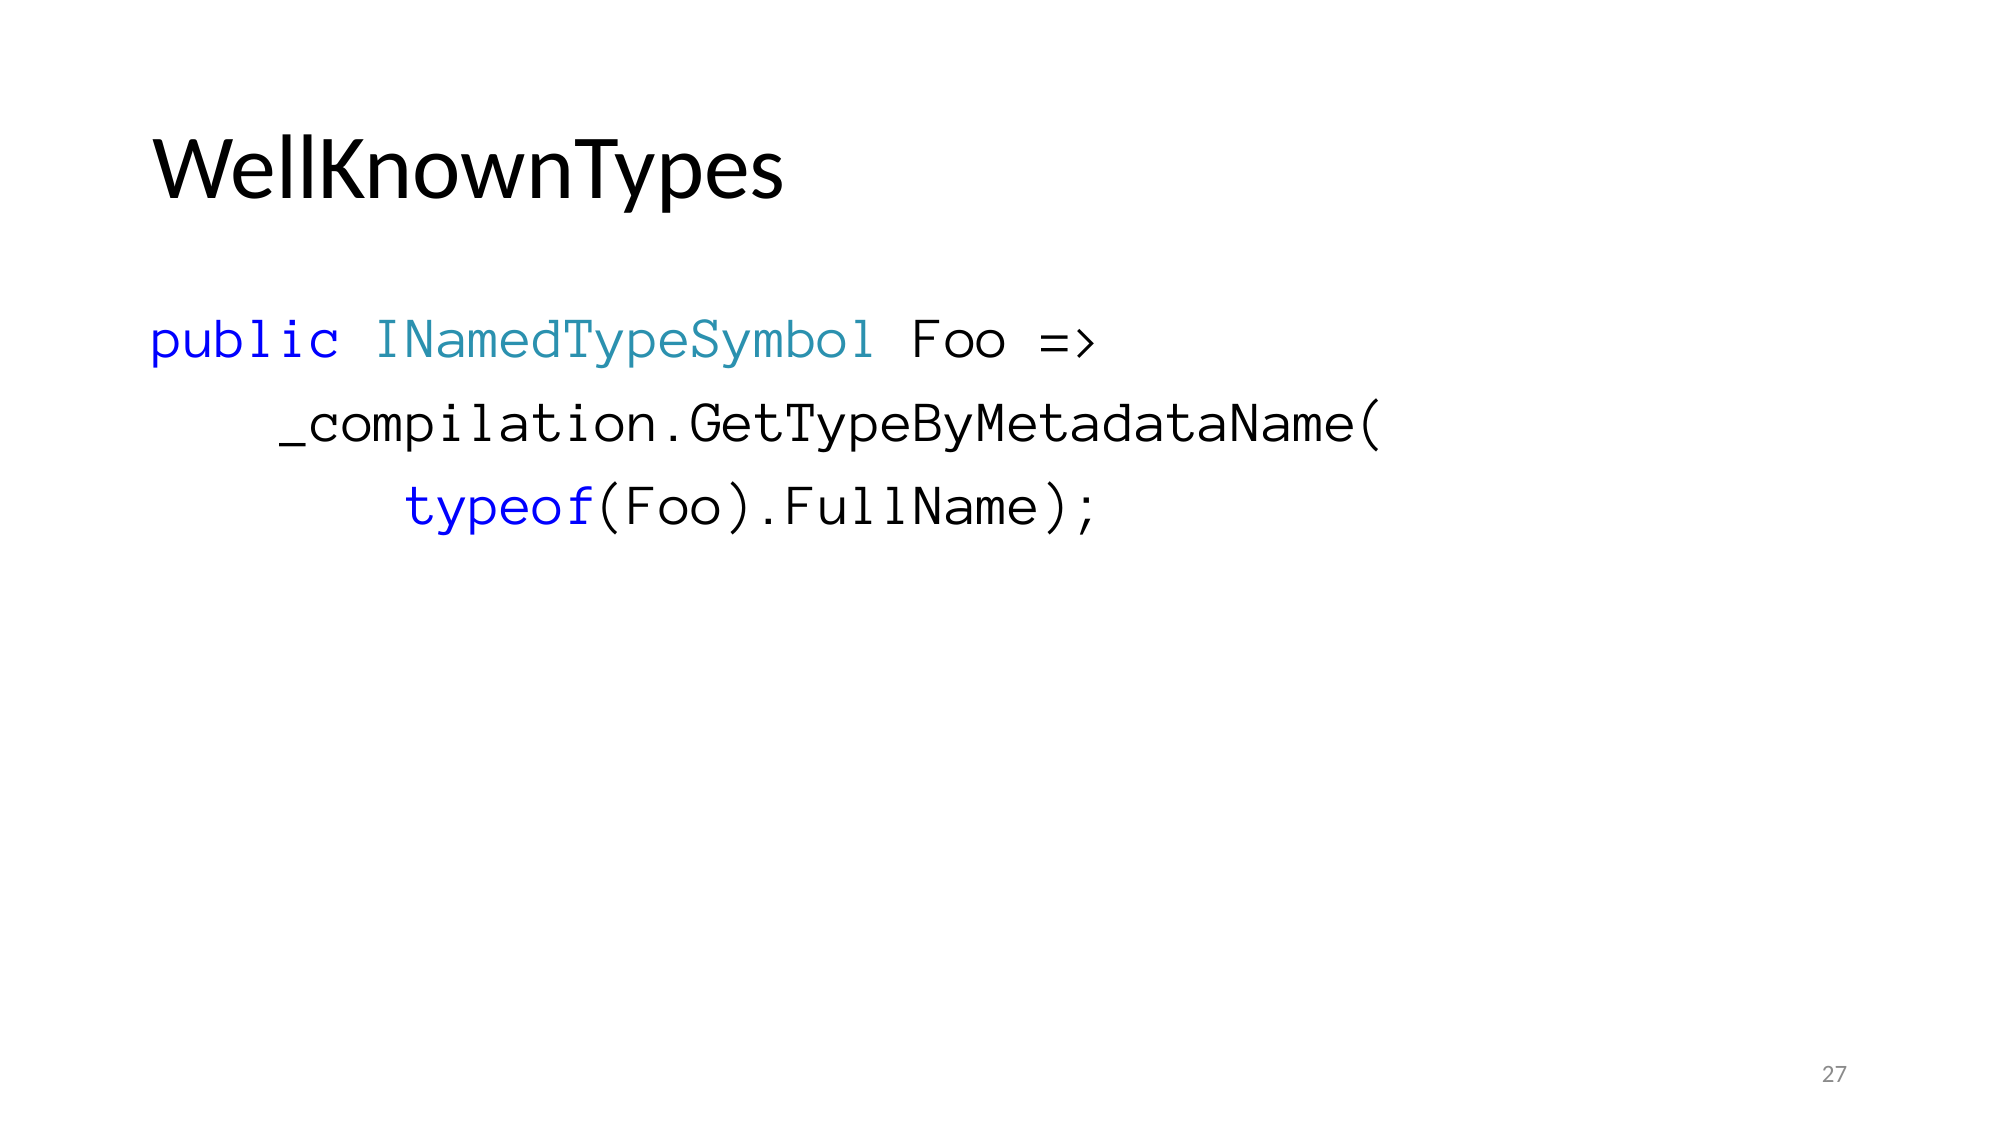

# WellKnownTypes
public INamedTypeSymbol Foo =>
    _compilation.GetTypeByMetadataName(
        typeof(Foo).FullName);
27